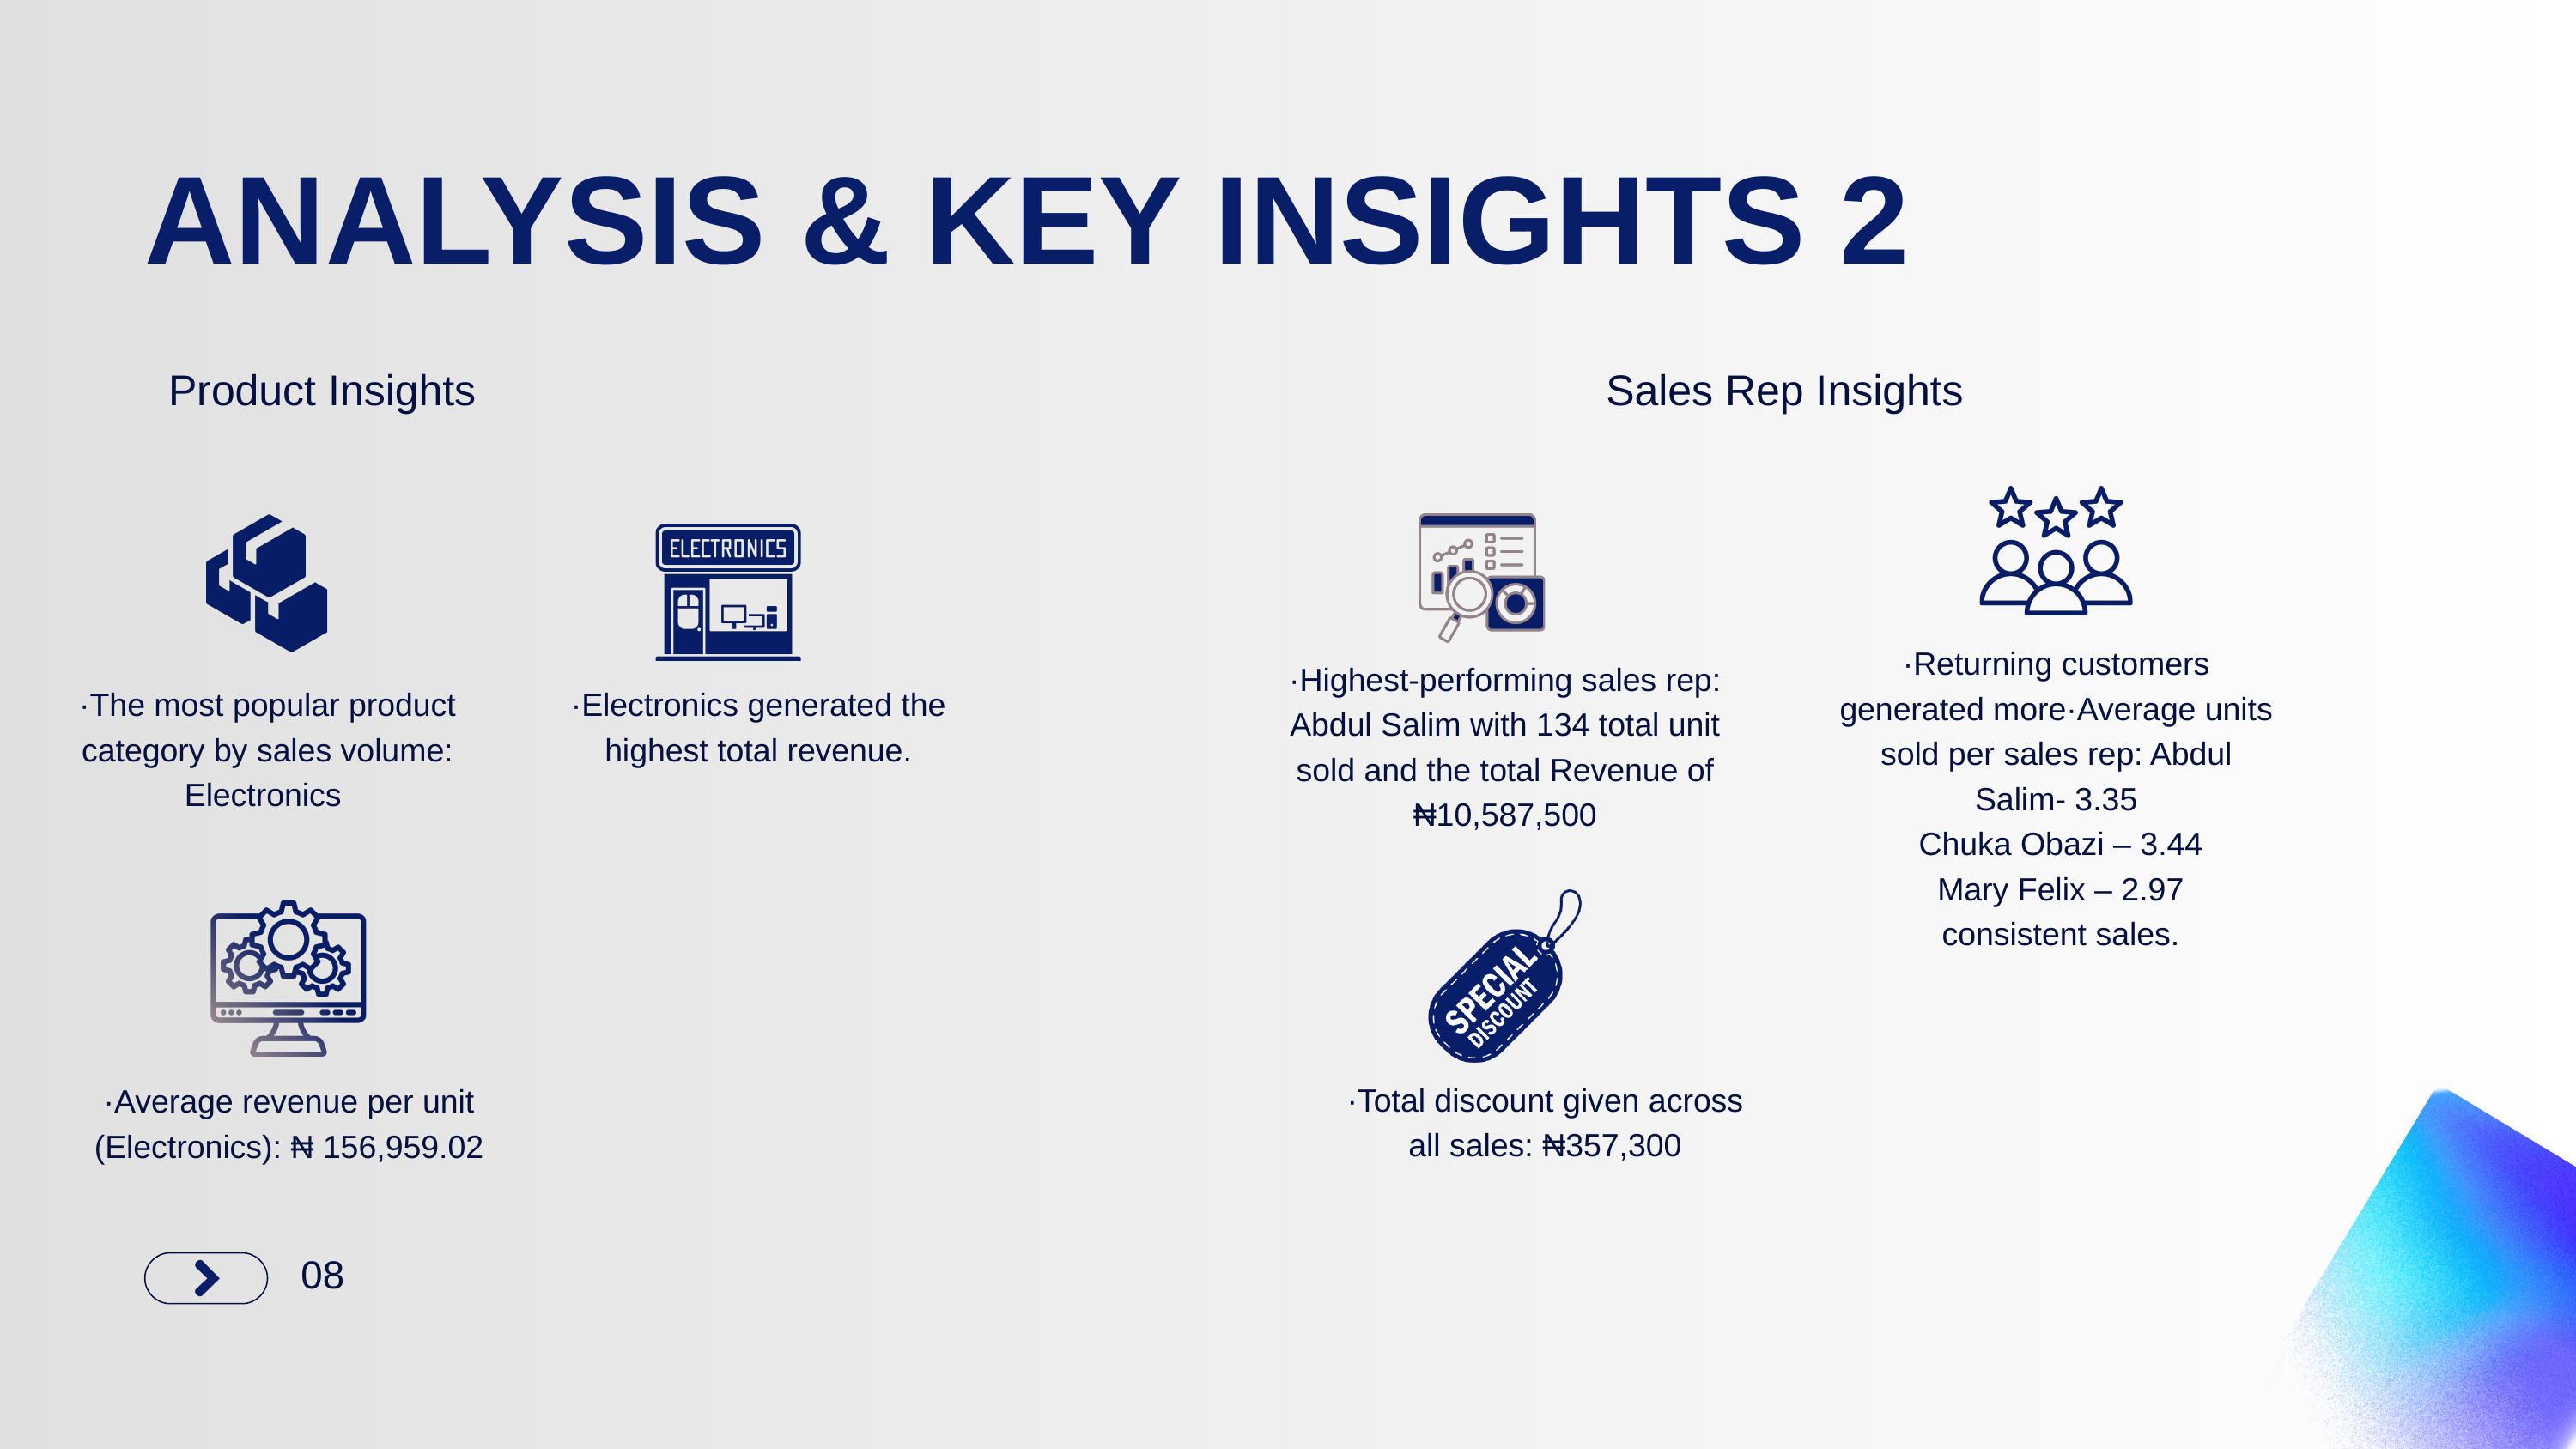

ANALYSIS & KEY INSIGHTS 2
Product Insights

Sales Rep Insights

·Returning customers generated more·Average units sold per sales rep: Abdul Salim- 3.35
 Chuka Obazi – 3.44
 Mary Felix – 2.97
 consistent sales.
·Highest-performing sales rep: Abdul Salim with 134 total unit sold and the total Revenue of ₦10,587,500

·The most popular product category by sales volume: Electronics
·Electronics generated the highest total revenue.

·Average revenue per unit (Electronics): ₦ 156,959.02

·Total discount given across all sales: ₦357,300

08